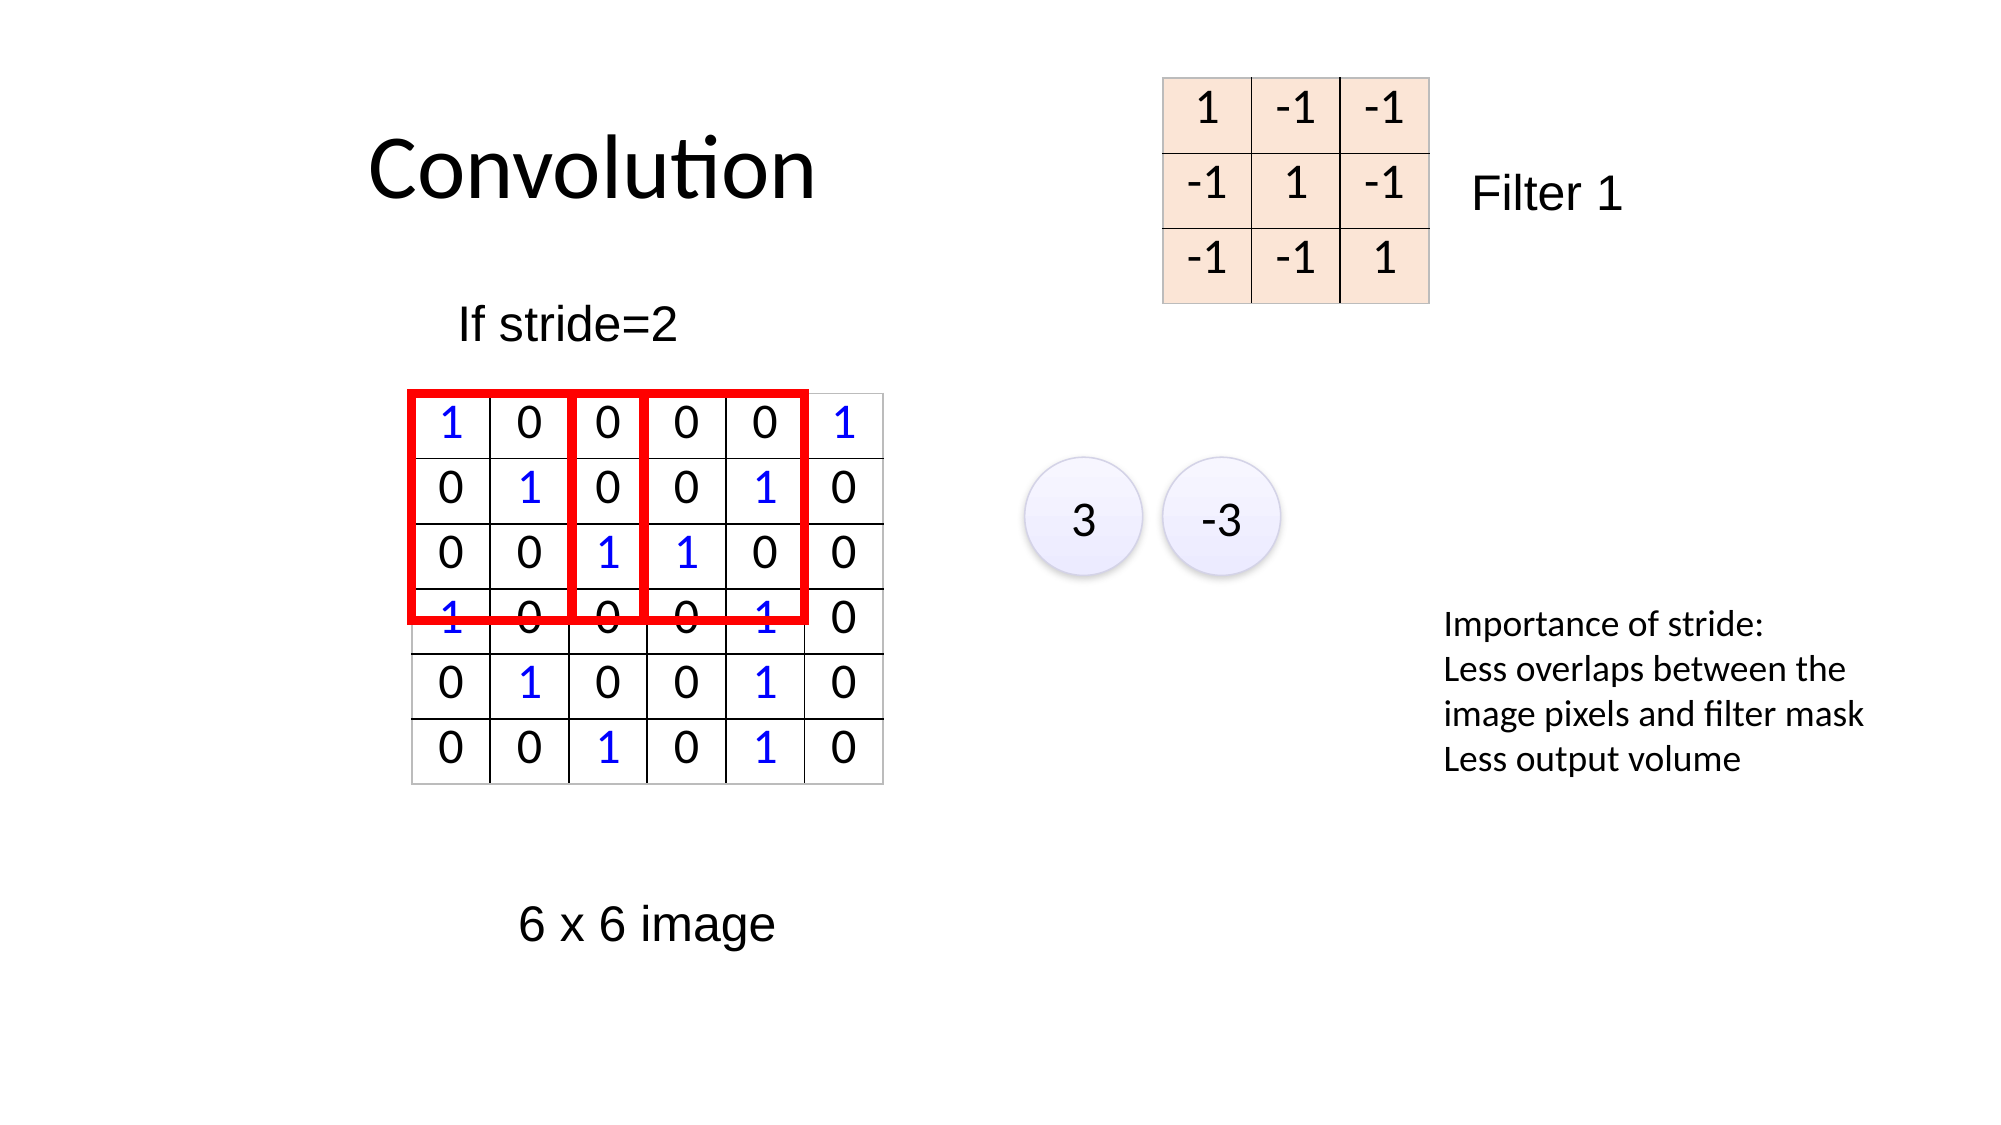

# Convolution
| 1 | -1 | -1 |
| --- | --- | --- |
| -1 | 1 | -1 |
| -1 | -1 | 1 |
Filter 1
If stride=2
| 1 | 0 | 0 | 0 | 0 | 1 |
| --- | --- | --- | --- | --- | --- |
| 0 | 1 | 0 | 0 | 1 | 0 |
| 0 | 0 | 1 | 1 | 0 | 0 |
| 1 | 0 | 0 | 0 | 1 | 0 |
| 0 | 1 | 0 | 0 | 1 | 0 |
| 0 | 0 | 1 | 0 | 1 | 0 |

3
-3
Importance of stride:
Less overlaps between the image pixels and filter mask
Less output volume
6 x 6 image